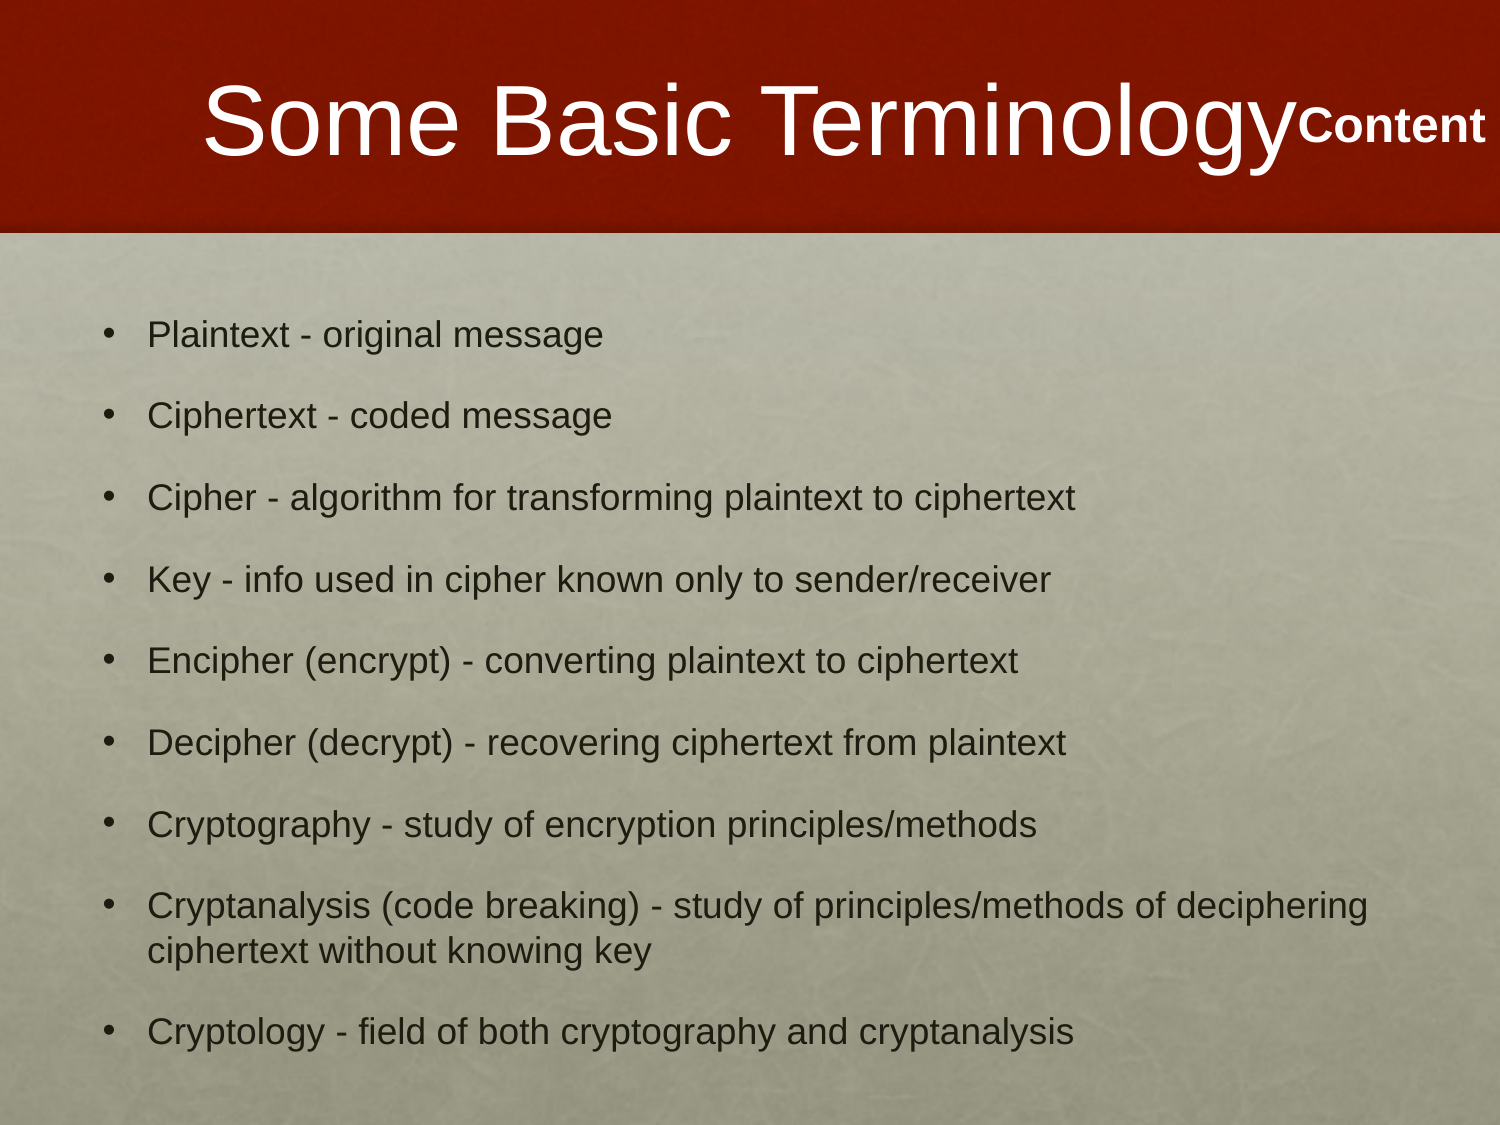

# Some Basic Terminology
Plaintext - original message
Ciphertext - coded message
Cipher - algorithm for transforming plaintext to ciphertext
Key - info used in cipher known only to sender/receiver
Encipher (encrypt) - converting plaintext to ciphertext
Decipher (decrypt) - recovering ciphertext from plaintext
Cryptography - study of encryption principles/methods
Cryptanalysis (code breaking) - study of principles/methods of deciphering ciphertext without knowing key
Cryptology - field of both cryptography and cryptanalysis